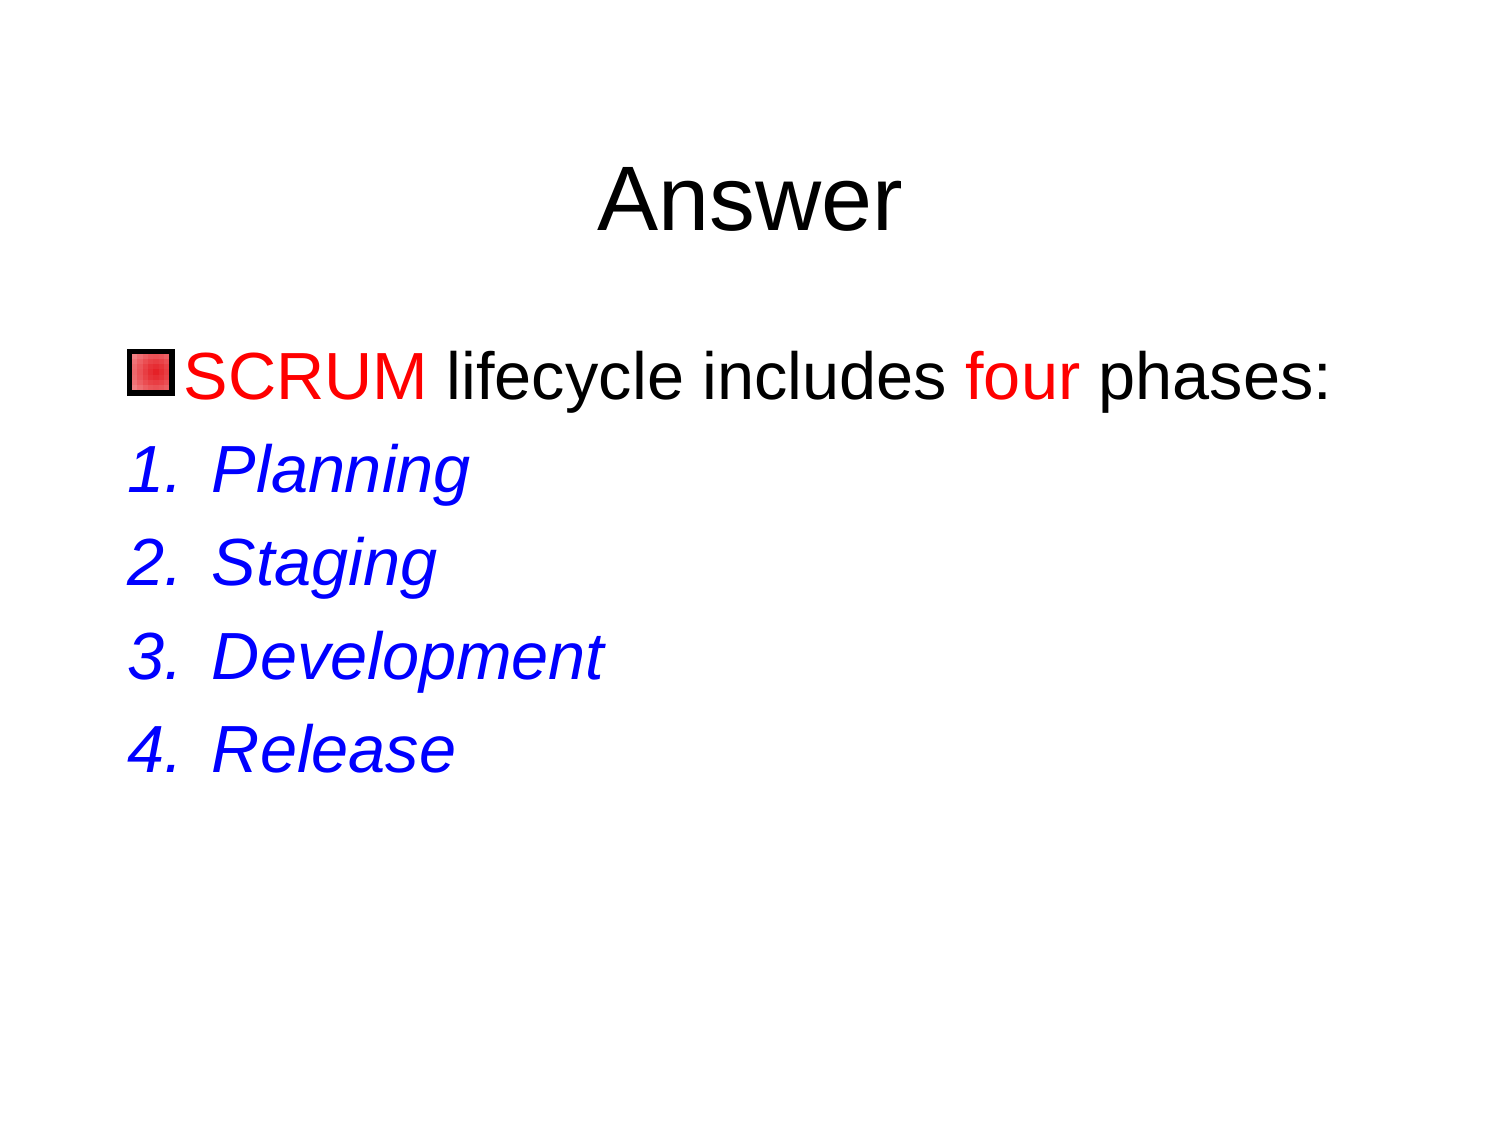

# Answer
SCRUM lifecycle includes four phases:
Planning
Staging
Development
Release